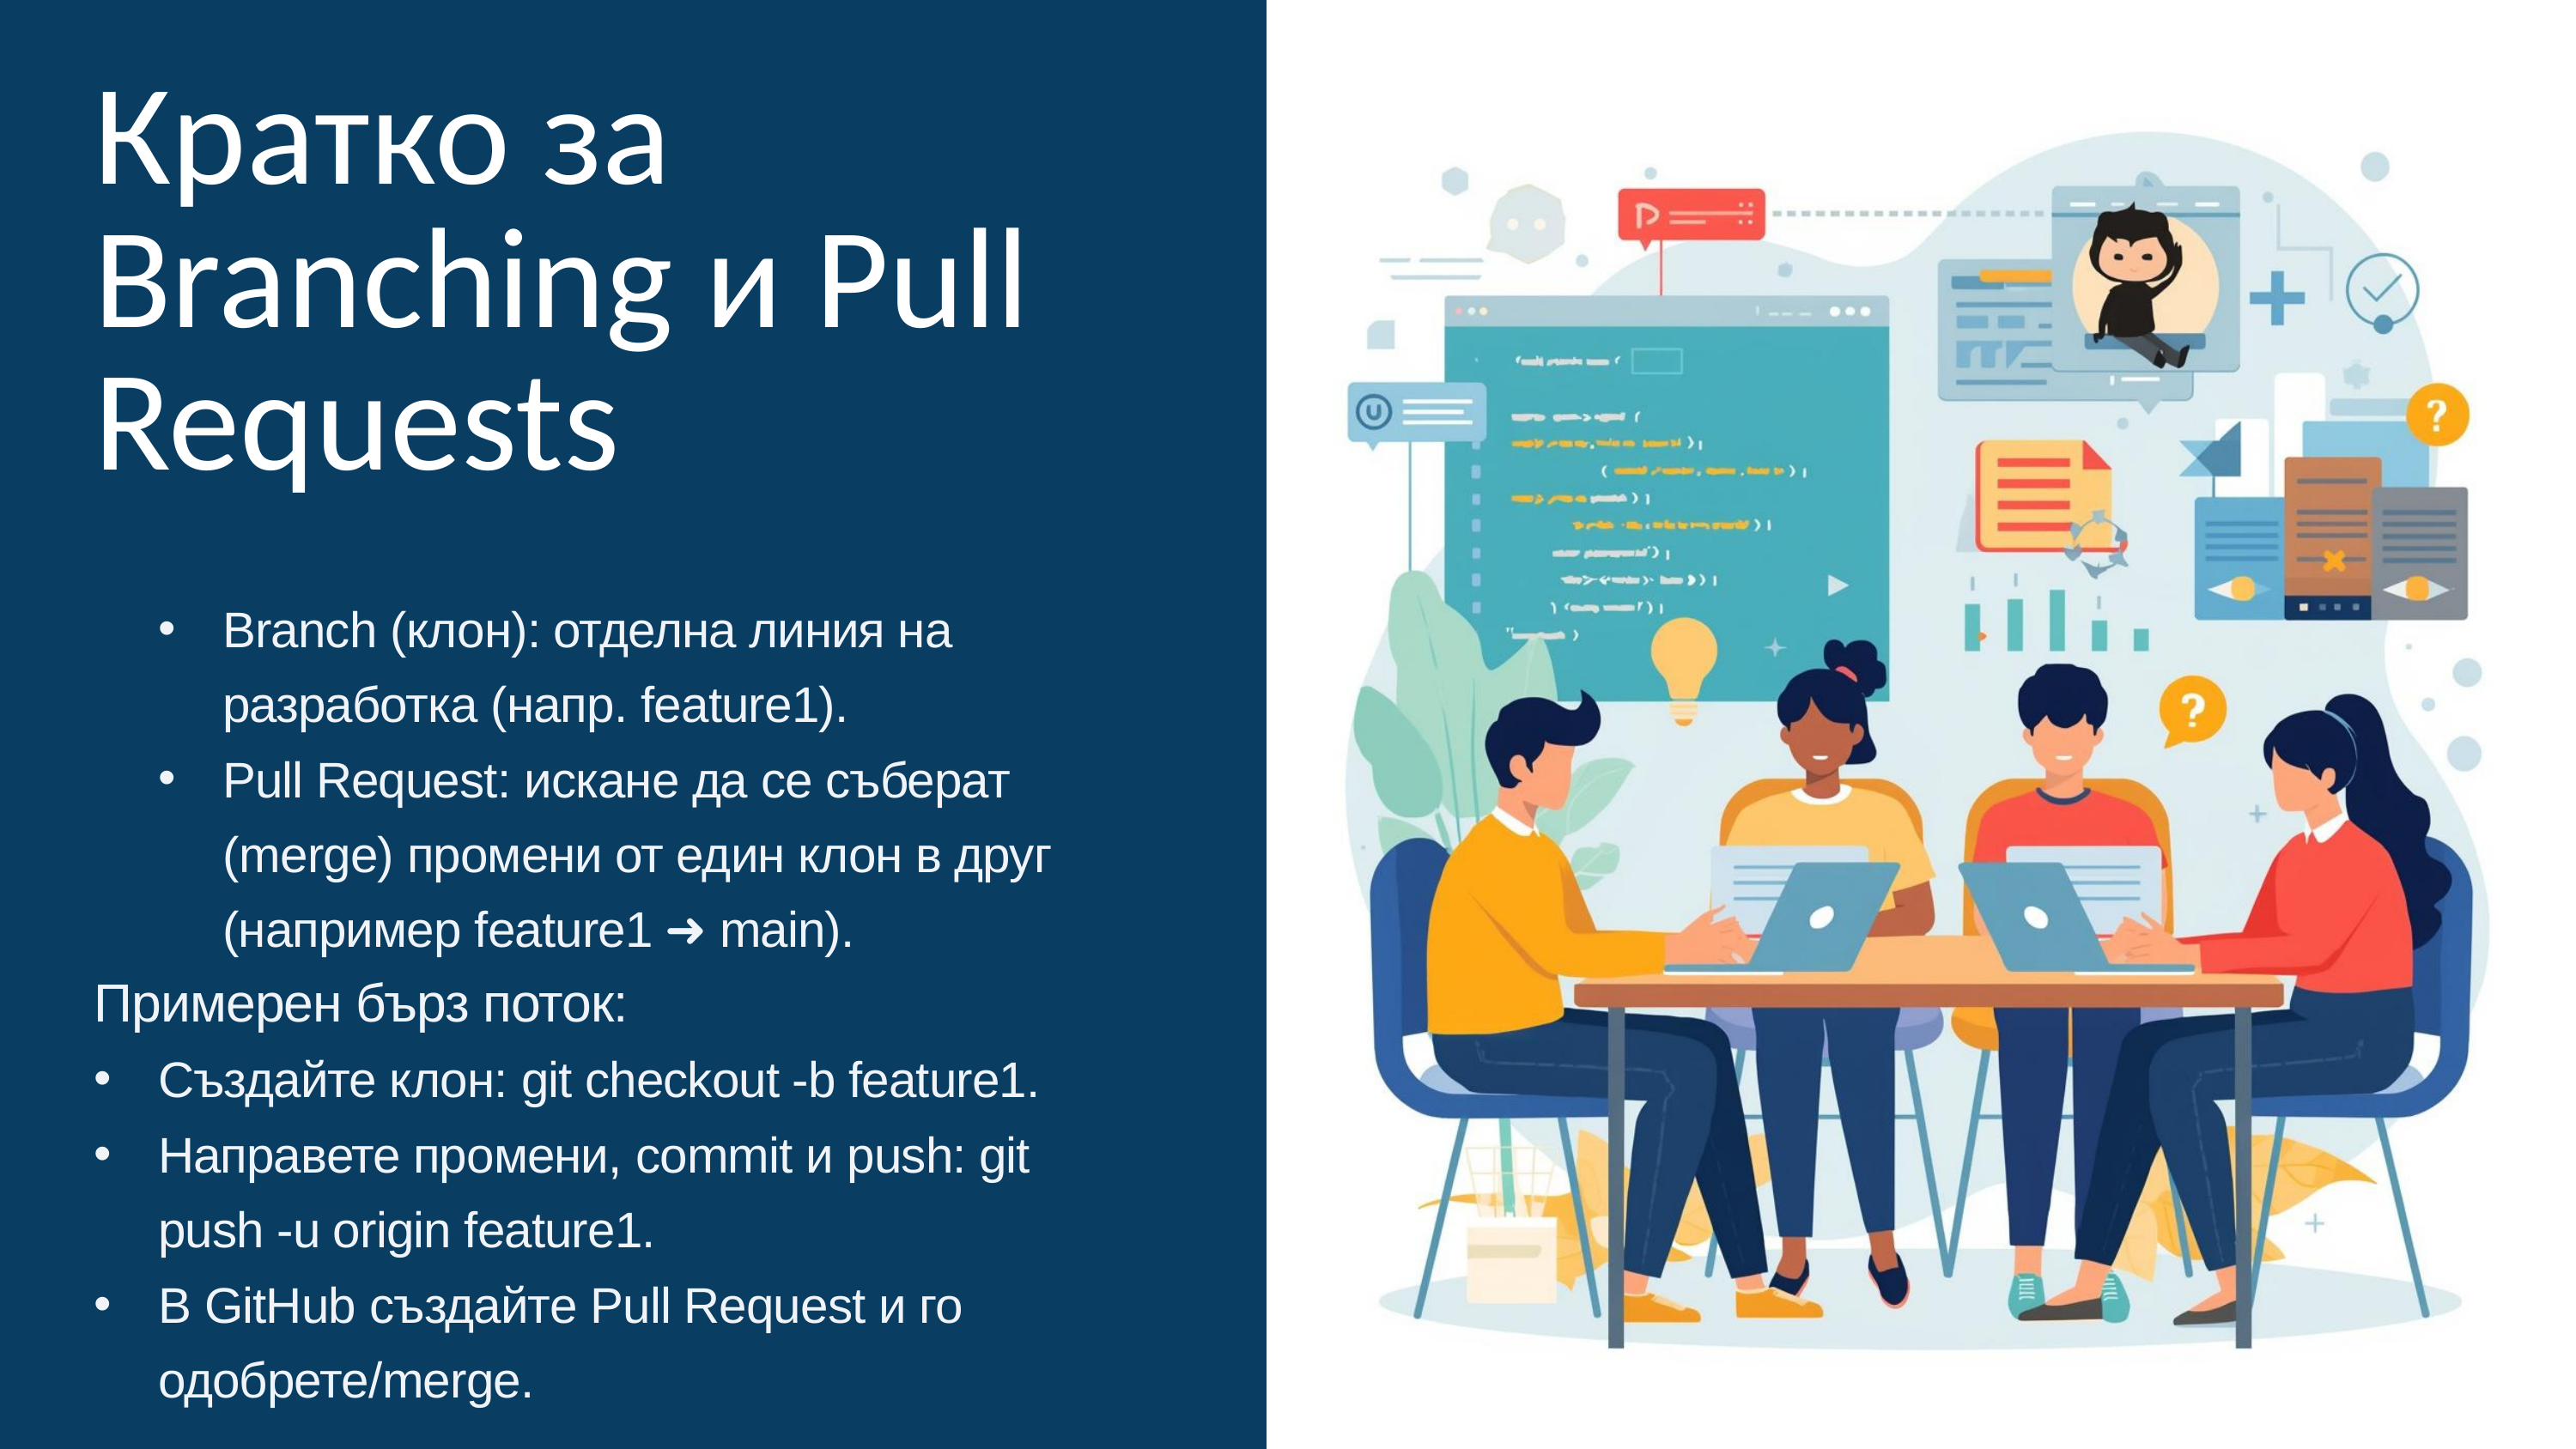

Кратко за Branching и Pull Requests
Branch (клон): отделна линия на разработка (напр. feature1).
Pull Request: искане да се съберат (merge) промени от един клон в друг (например feature1 ➜ main).
Примерен бърз поток:
Създайте клон: git checkout -b feature1.
Направете промени, commit и push: git push -u origin feature1.
В GitHub създайте Pull Request и го одобрете/merge.